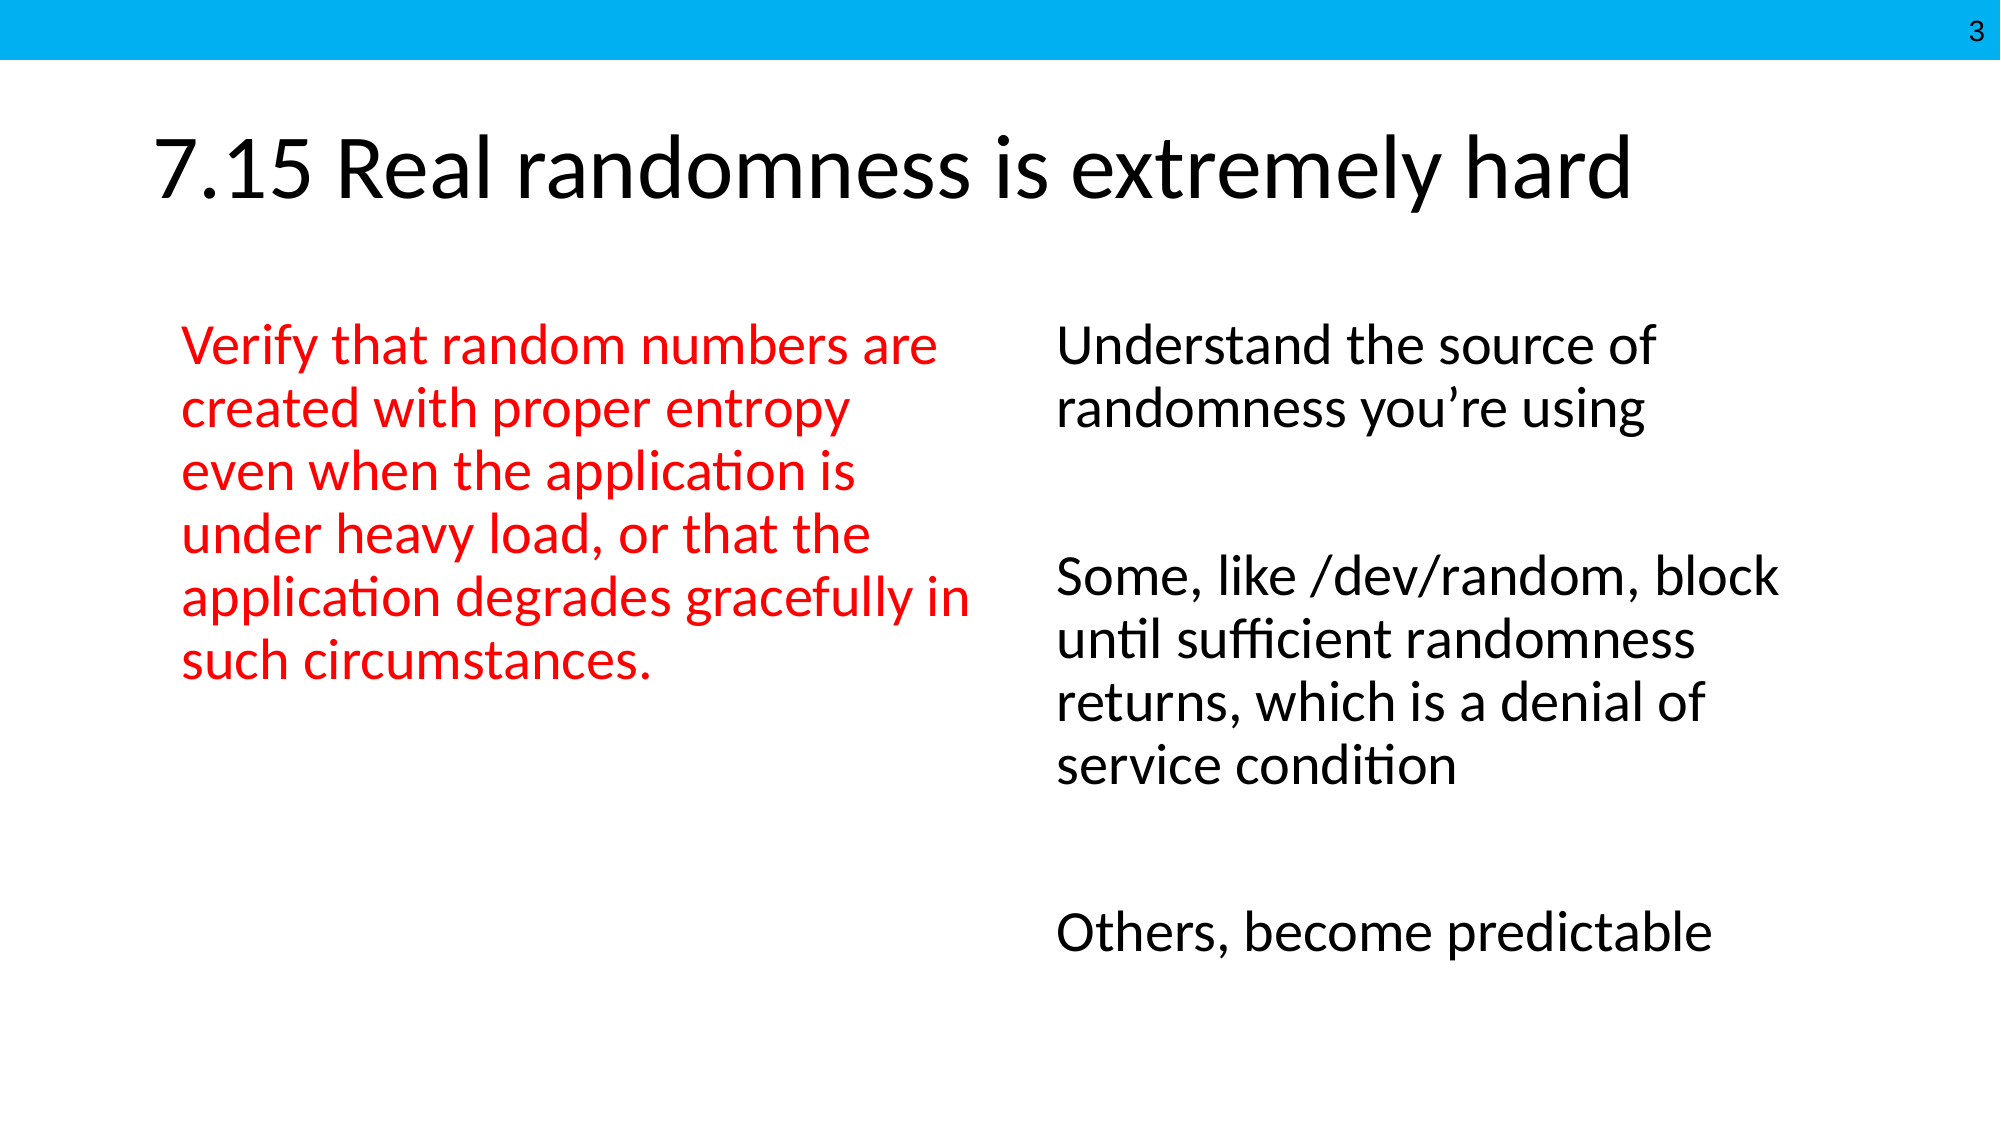

# 7.15 Real randomness is extremely hard
Verify that random numbers are created with proper entropy even when the application is under heavy load, or that the application degrades gracefully in such circumstances.
Understand the source of randomness you’re using

Some, like /dev/random, block until sufficient randomness returns, which is a denial of service condition

Others, become predictable